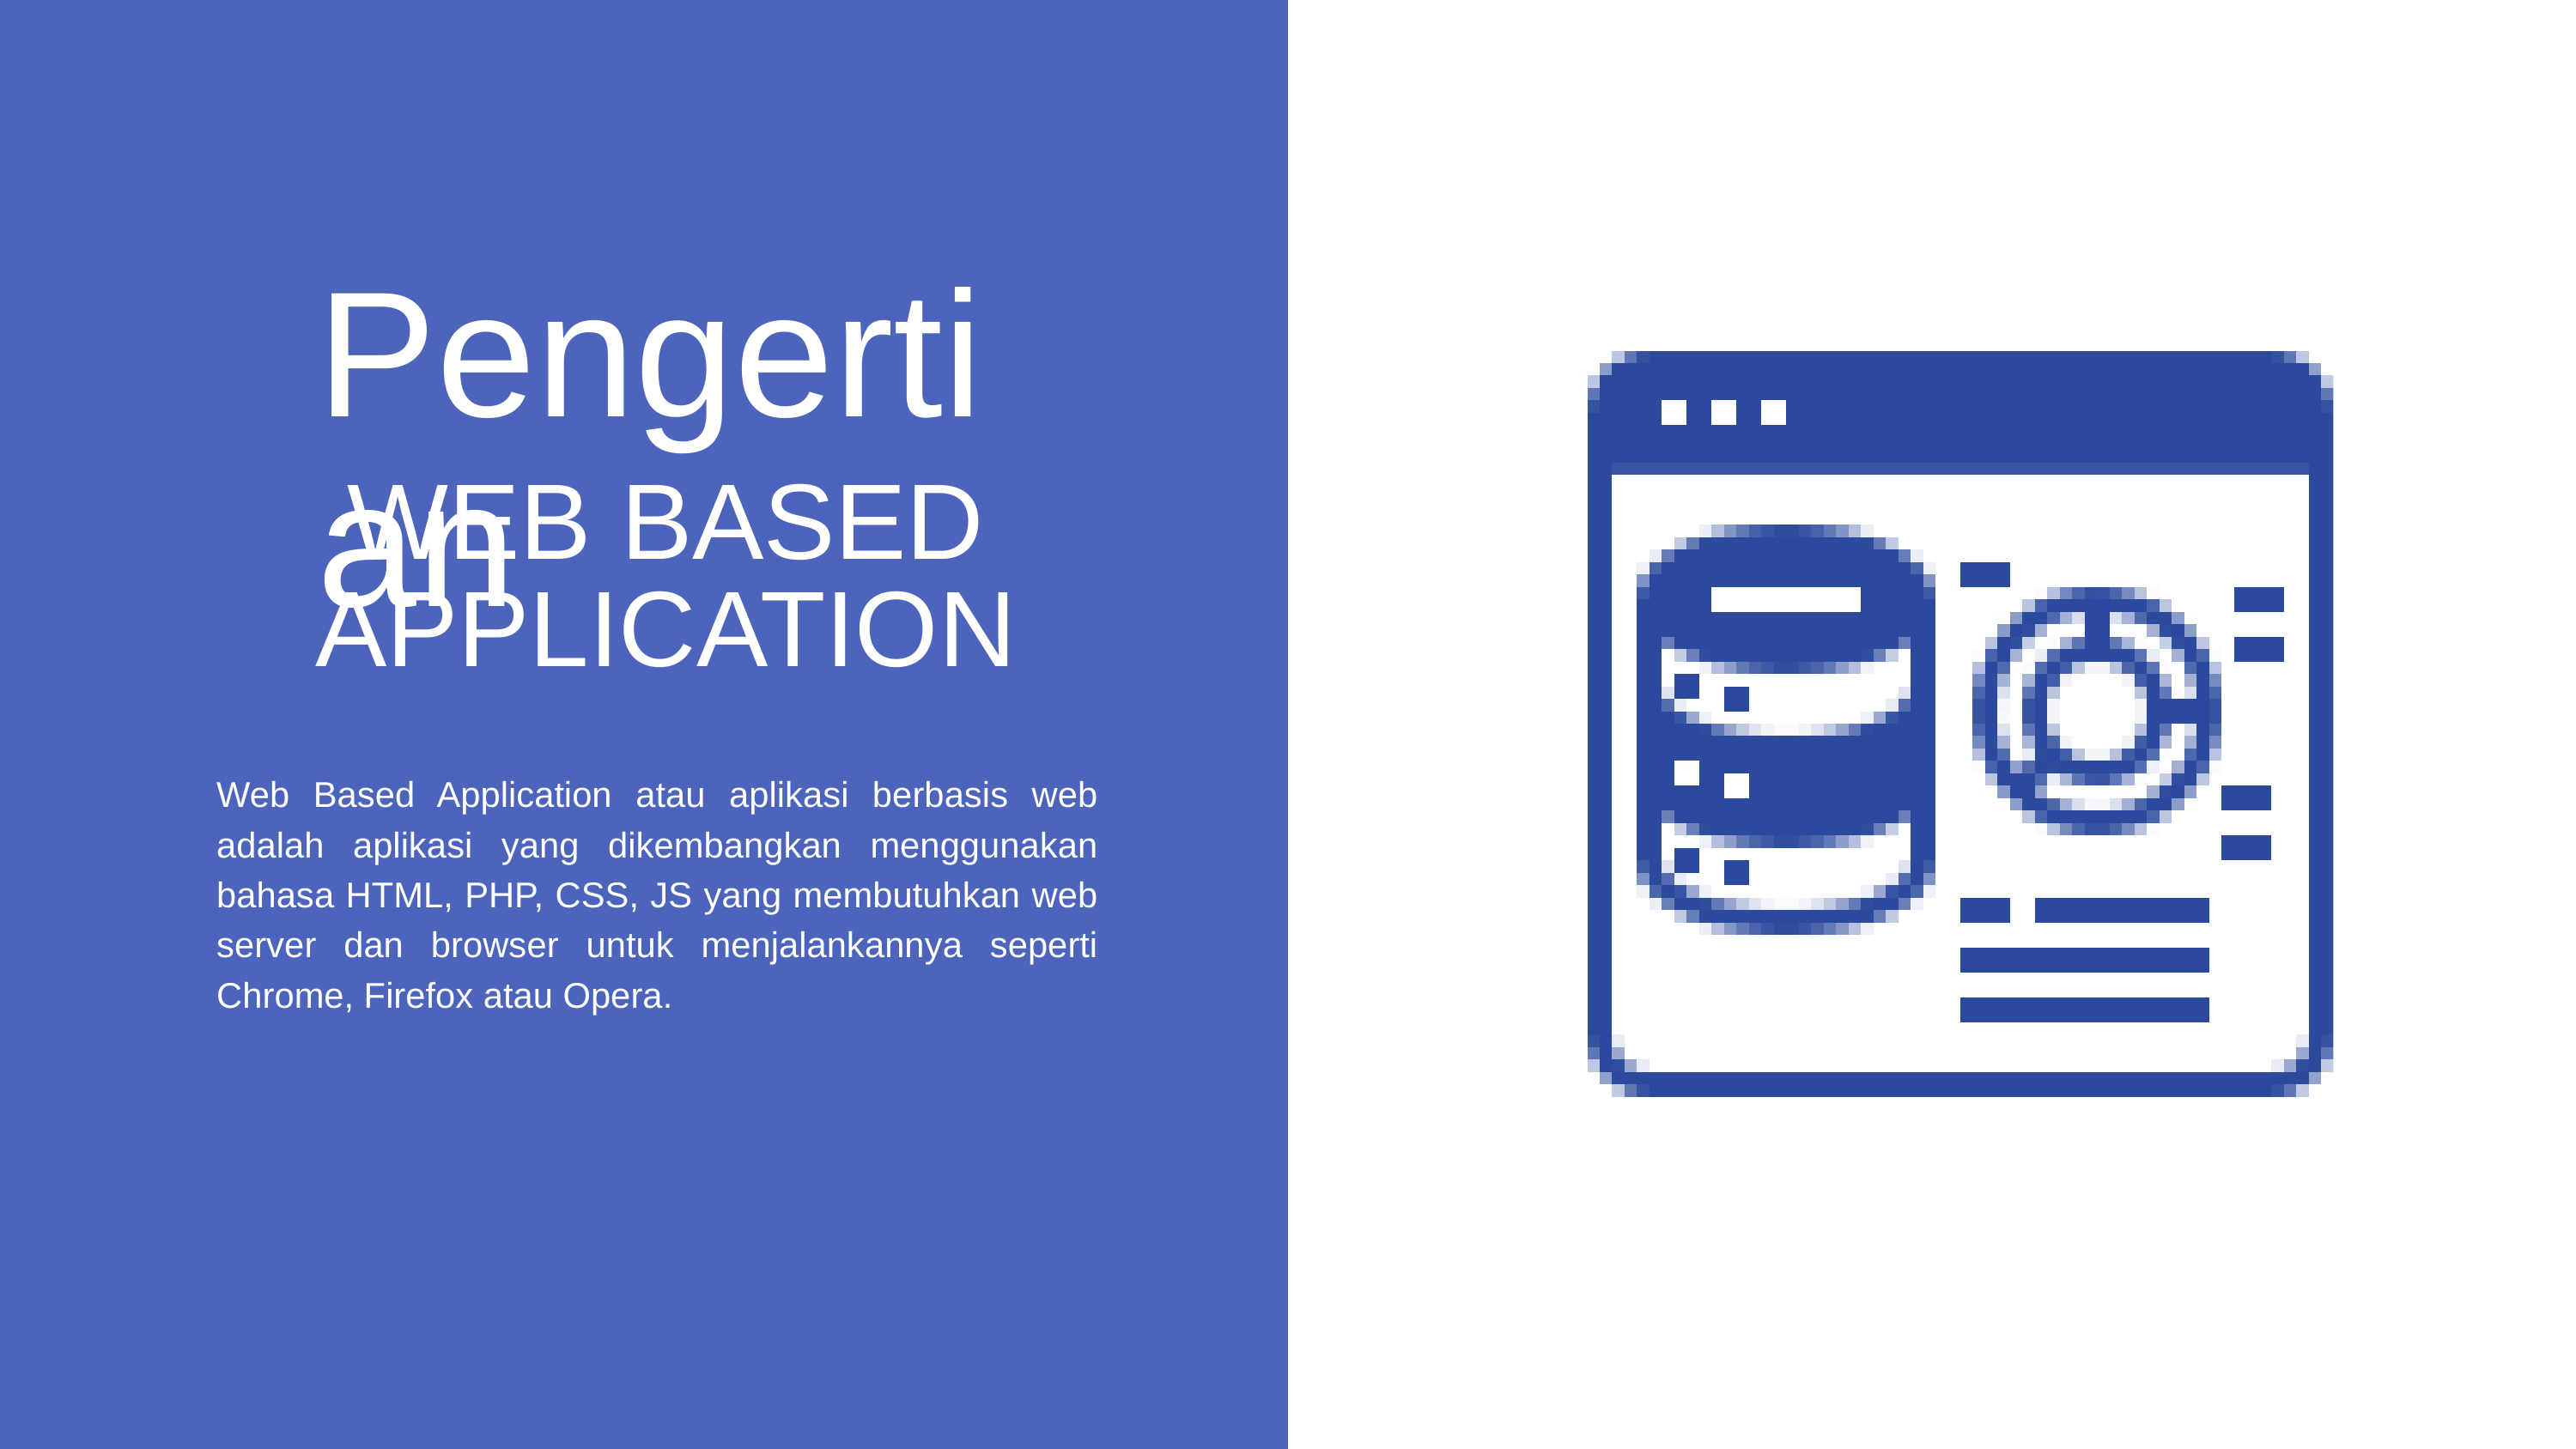

Pengertian

WEB BASED APPLICATION
Web Based Application atau aplikasi berbasis web adalah aplikasi yang dikembangkan menggunakan bahasa HTML, PHP, CSS, JS yang membutuhkan web server dan browser untuk menjalankannya seperti Chrome, Firefox atau Opera.